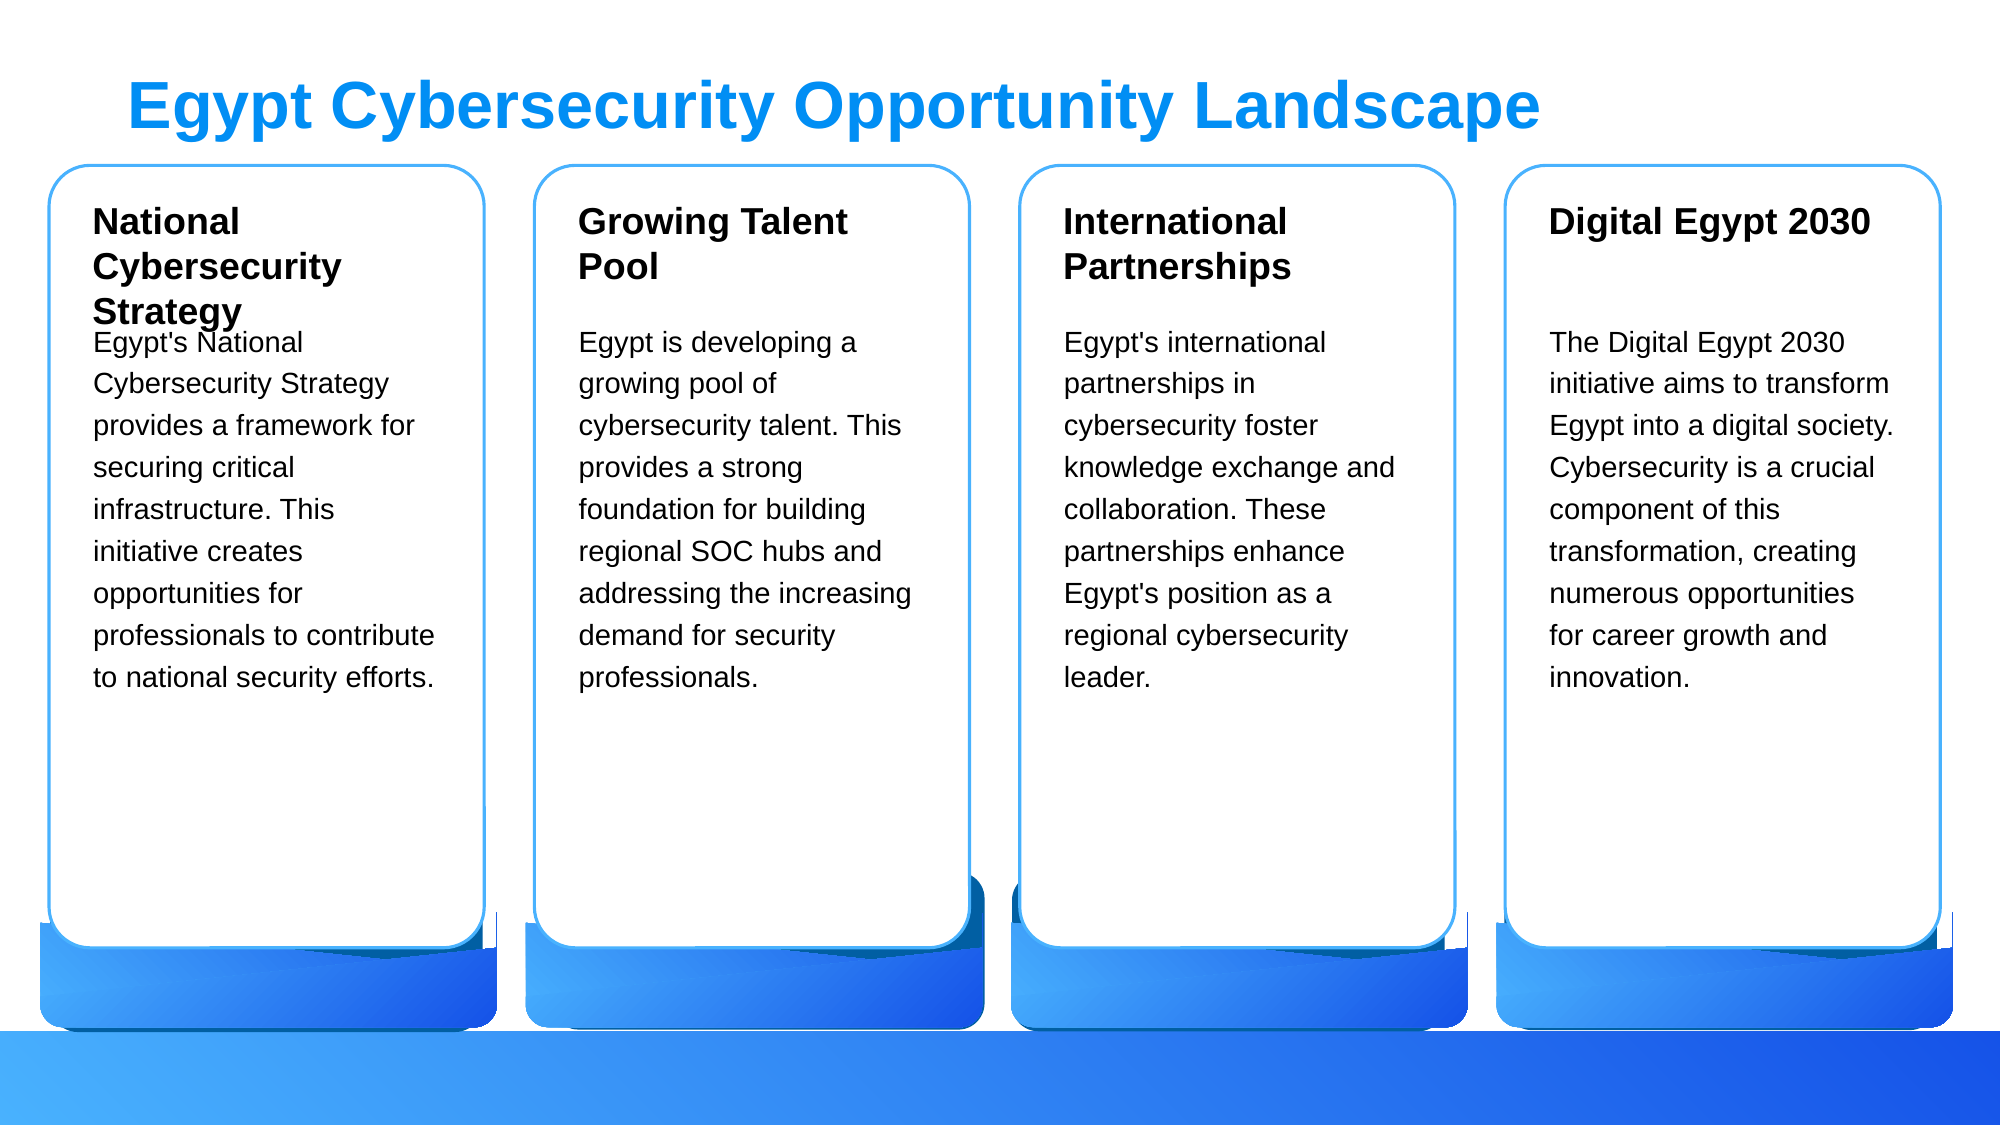

Egypt Cybersecurity Opportunity Landscape

National Cybersecurity Strategy
Growing Talent Pool
International Partnerships
Digital Egypt 2030
Egypt's National Cybersecurity Strategy provides a framework for securing critical infrastructure. This initiative creates opportunities for professionals to contribute to national security efforts.
Egypt is developing a growing pool of cybersecurity talent. This provides a strong foundation for building regional SOC hubs and addressing the increasing demand for security professionals.
Egypt's international partnerships in cybersecurity foster knowledge exchange and collaboration. These partnerships enhance Egypt's position as a regional cybersecurity leader.
The Digital Egypt 2030 initiative aims to transform Egypt into a digital society. Cybersecurity is a crucial component of this transformation, creating numerous opportunities for career growth and innovation.